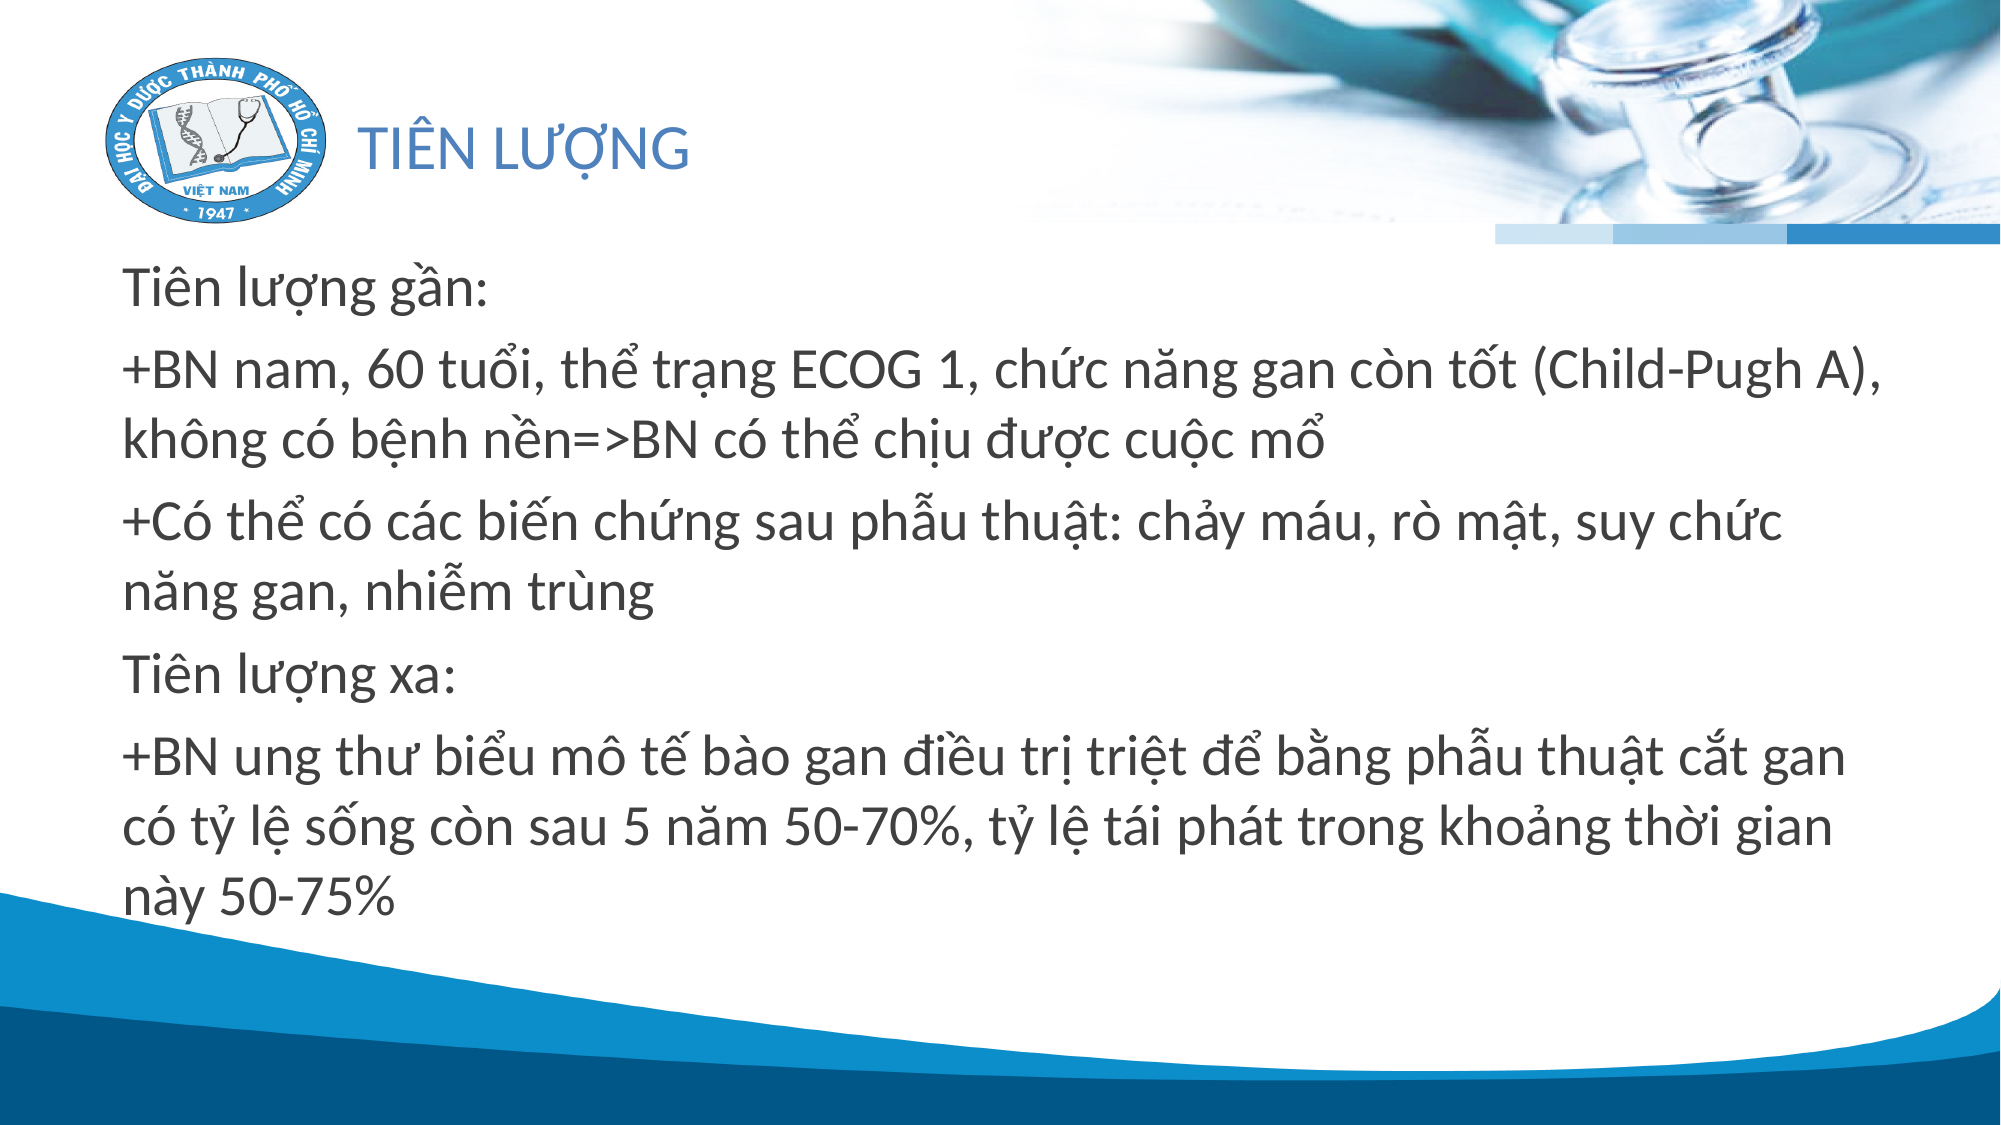

# TIÊN LƯỢNG
Tiên lượng gần:
+BN nam, 60 tuổi, thể trạng ECOG 1, chức năng gan còn tốt (Child-Pugh A), không có bệnh nền=>BN có thể chịu được cuộc mổ
+Có thể có các biến chứng sau phẫu thuật: chảy máu, rò mật, suy chức năng gan, nhiễm trùng
Tiên lượng xa:
+BN ung thư biểu mô tế bào gan điều trị triệt để bằng phẫu thuật cắt gan có tỷ lệ sống còn sau 5 năm 50-70%, tỷ lệ tái phát trong khoảng thời gian này 50-75%